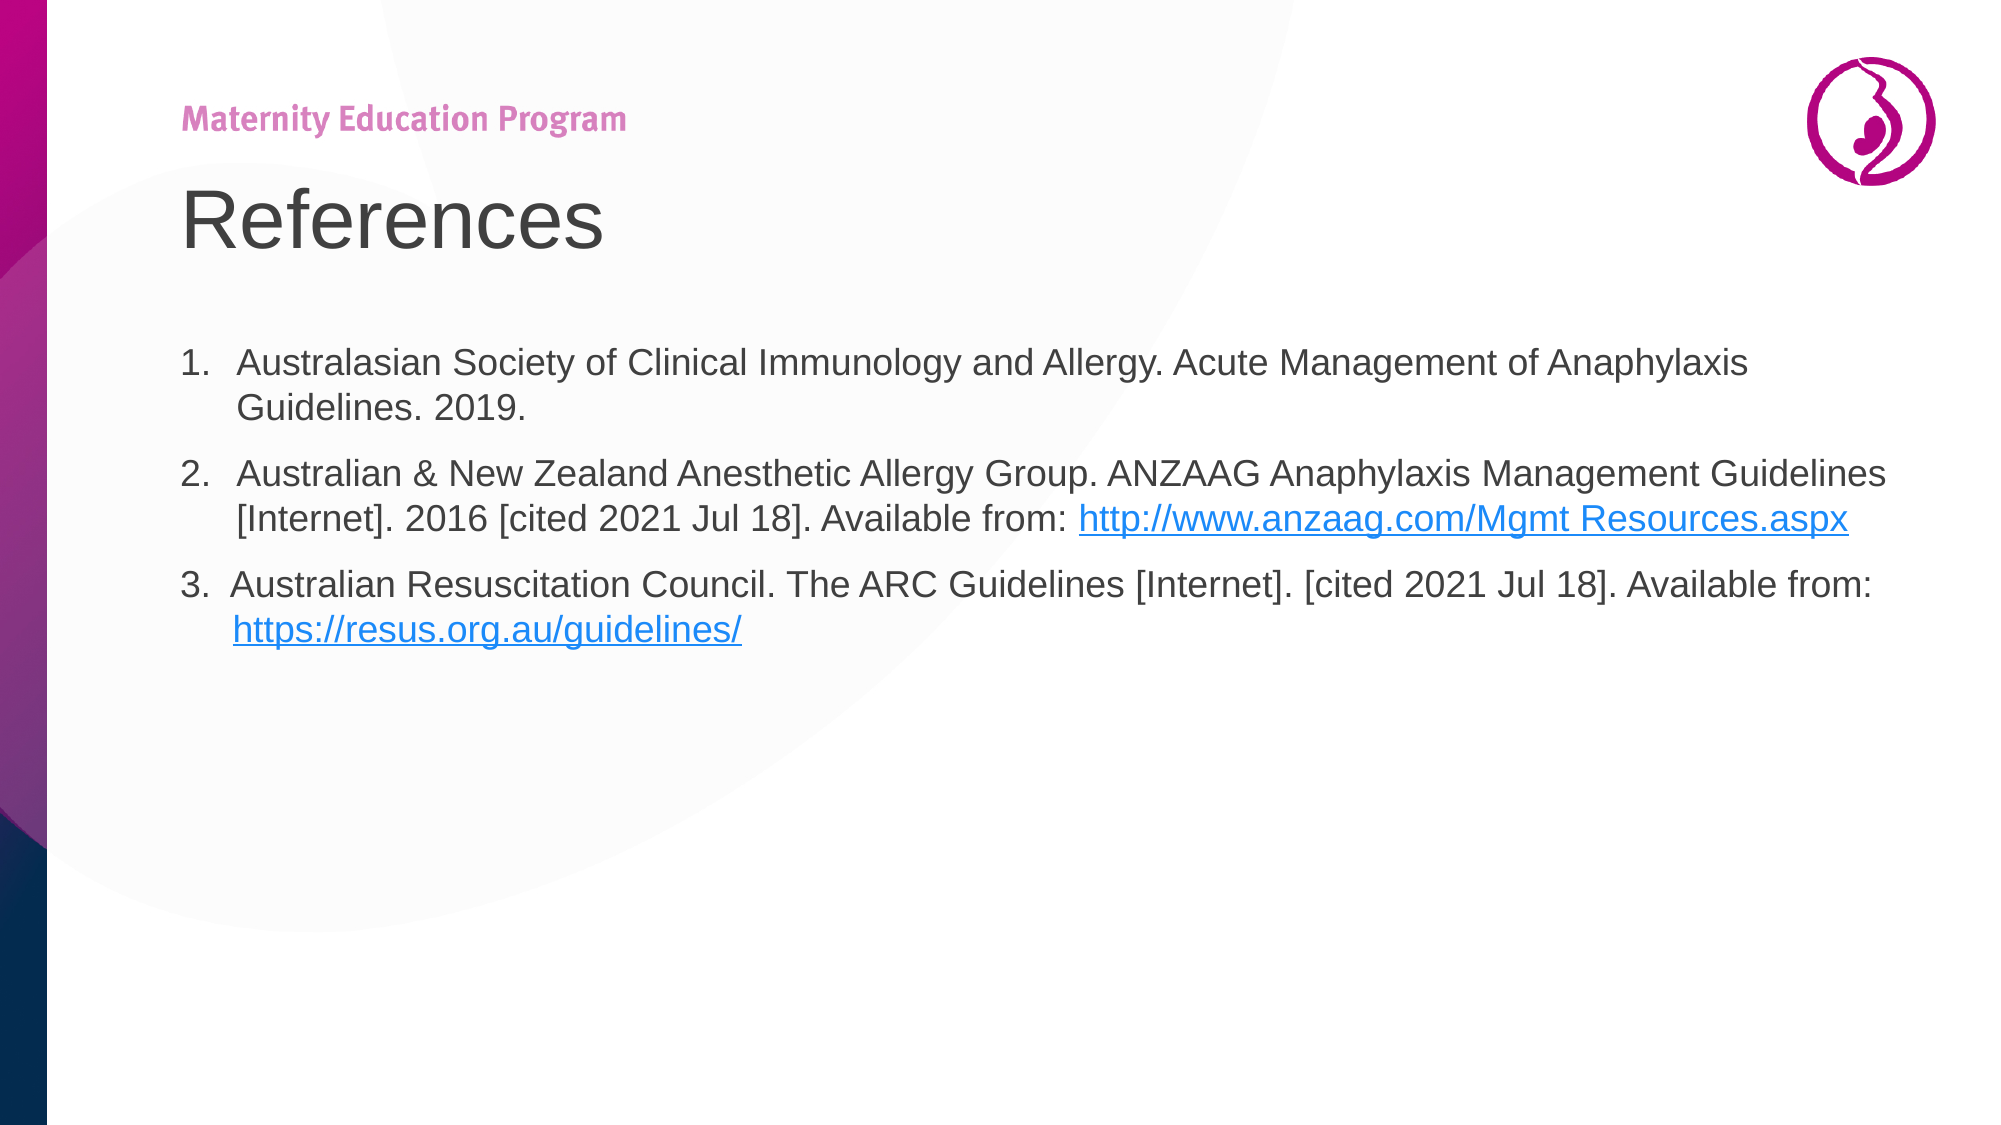

# References
Australasian Society of Clinical Immunology and Allergy. Acute Management of Anaphylaxis Guidelines. 2019.
Australian & New Zealand Anesthetic Allergy Group. ANZAAG Anaphylaxis Management Guidelines [Internet]. 2016 [cited 2021 Jul 18]. Available from: http://www.anzaag.com/Mgmt Resources.aspx
3.  Australian Resuscitation Council. The ARC Guidelines [Internet]. [cited 2021 Jul 18]. Available from:
     https://resus.org.au/guidelines/